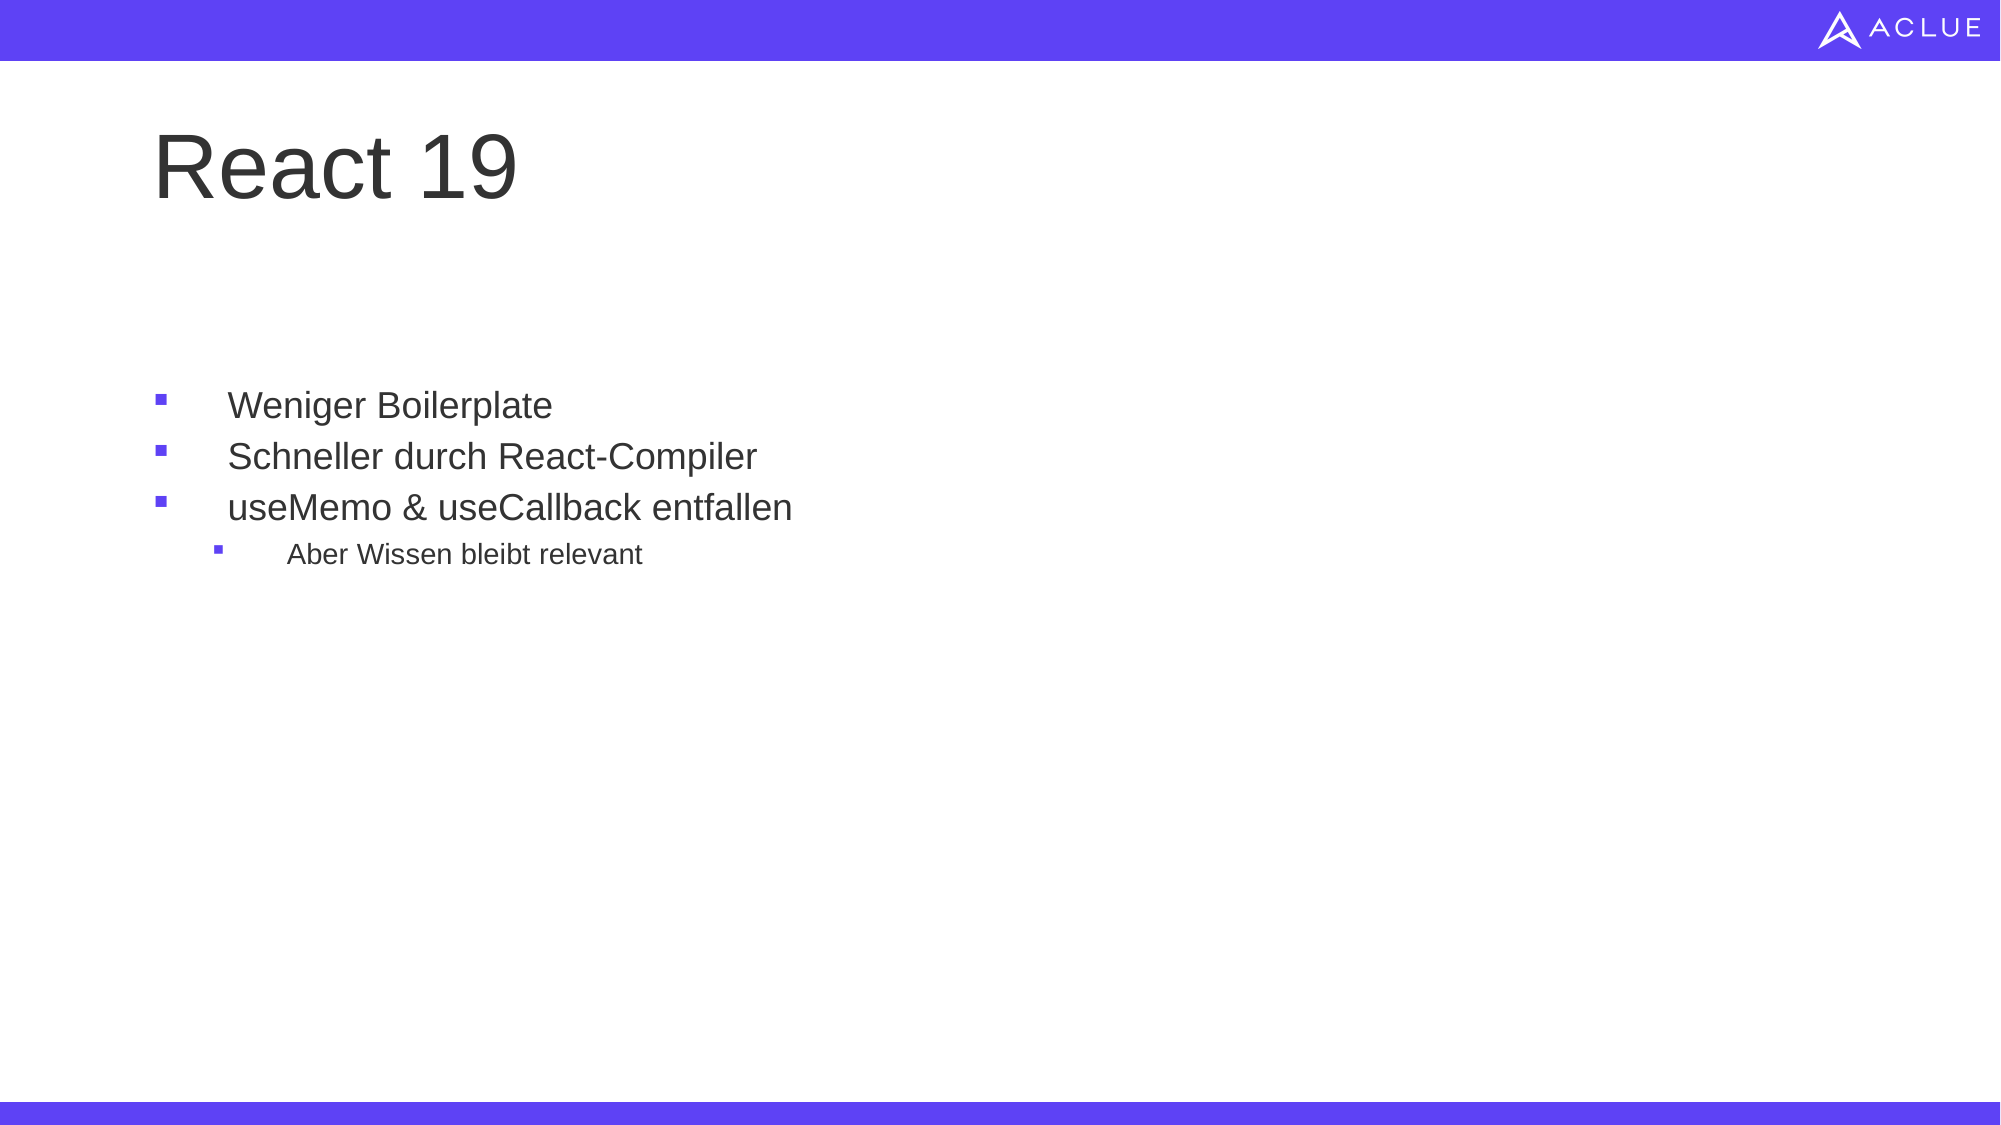

# React 19
Weniger Boilerplate
Schneller durch React-Compiler
useMemo & useCallback entfallen
Aber Wissen bleibt relevant